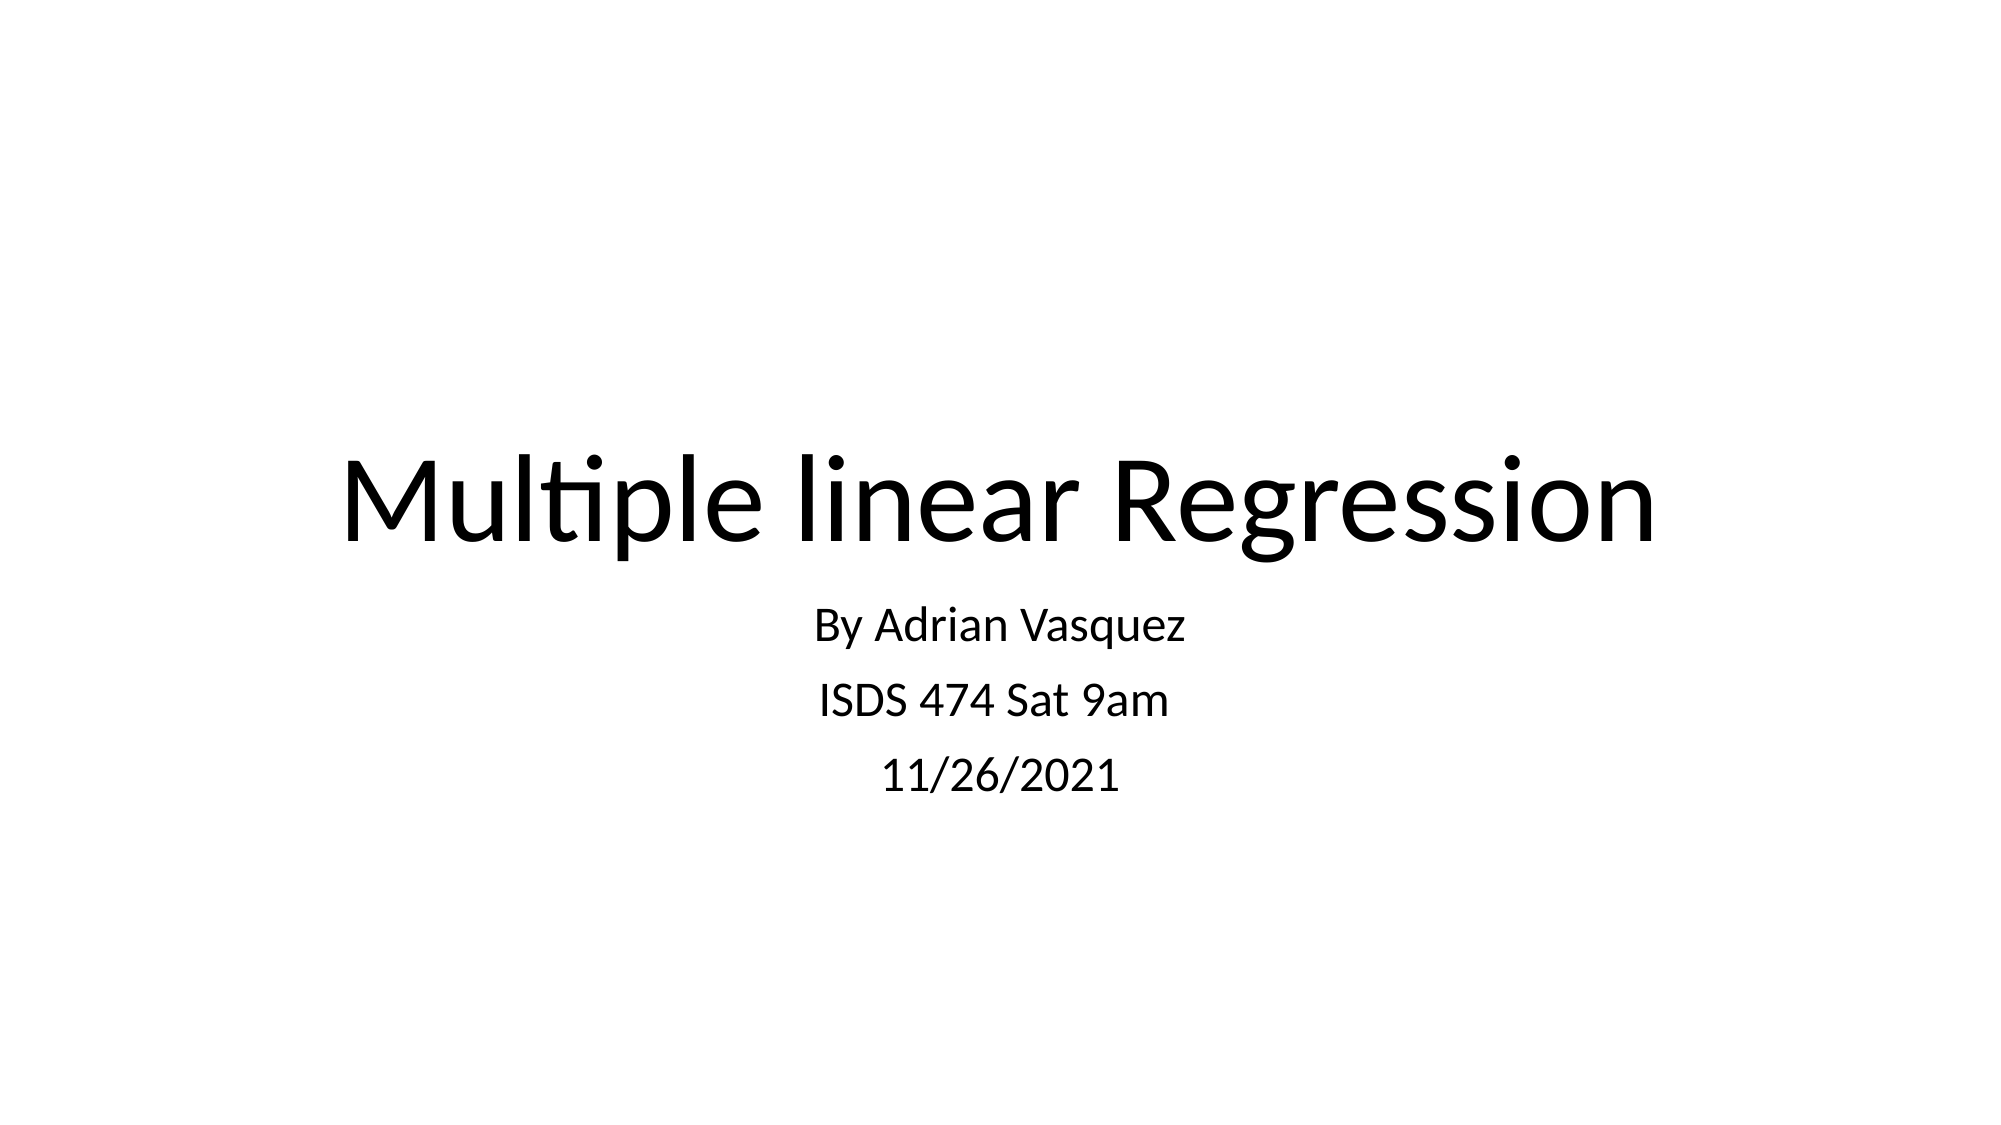

# Multiple linear Regression
By Adrian Vasquez
ISDS 474 Sat 9am
11/26/2021